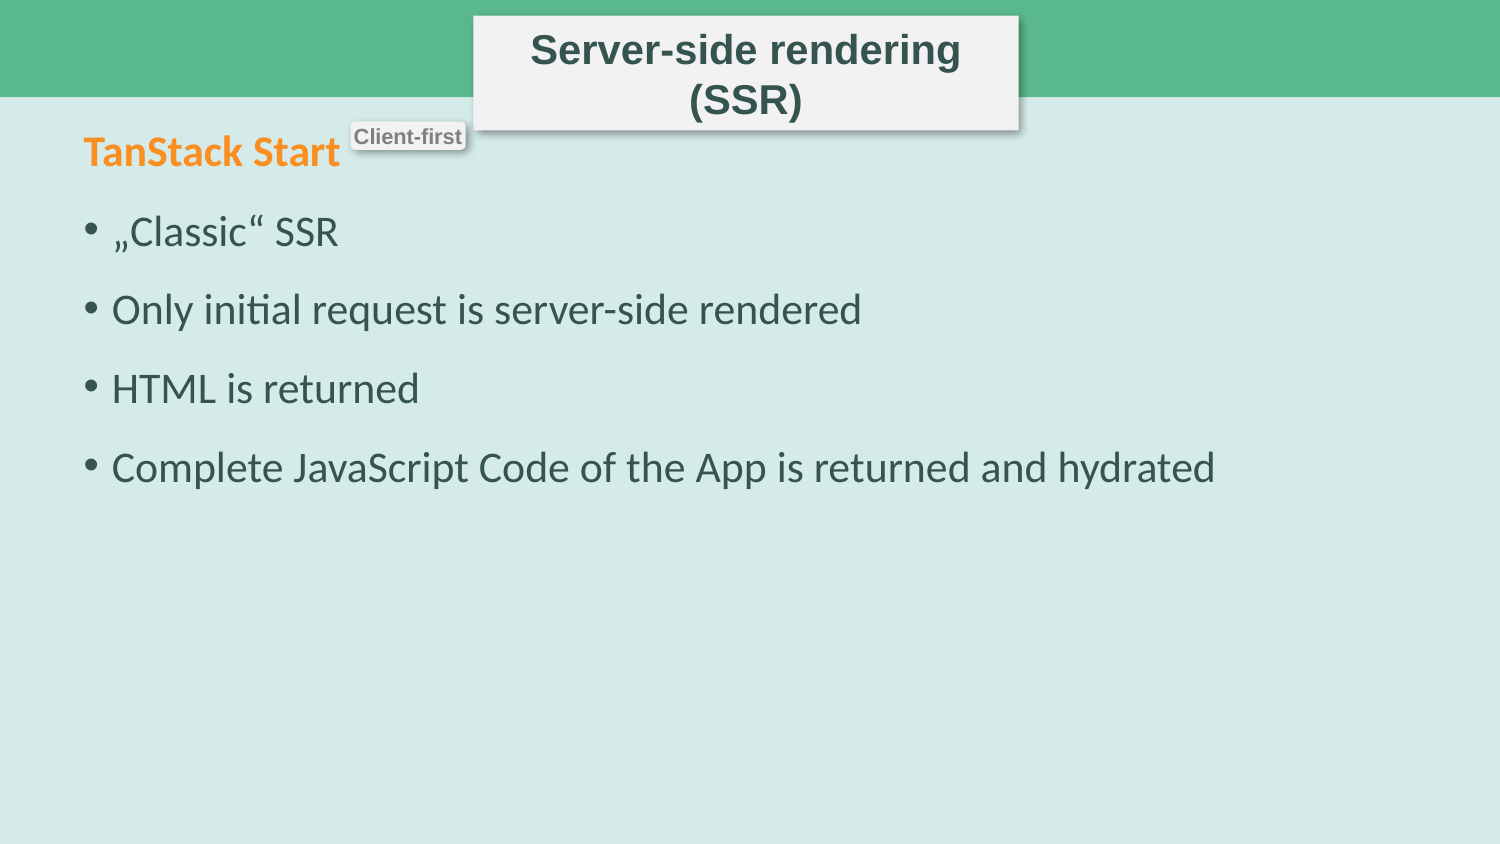

# Server side rendering (SSR)
Server-side rendering (SSR)
TanStack Start
„Classic“ SSR
Only initial request is server-side rendered
HTML is returned
Complete JavaScript Code of the App is returned and hydrated

Client-first